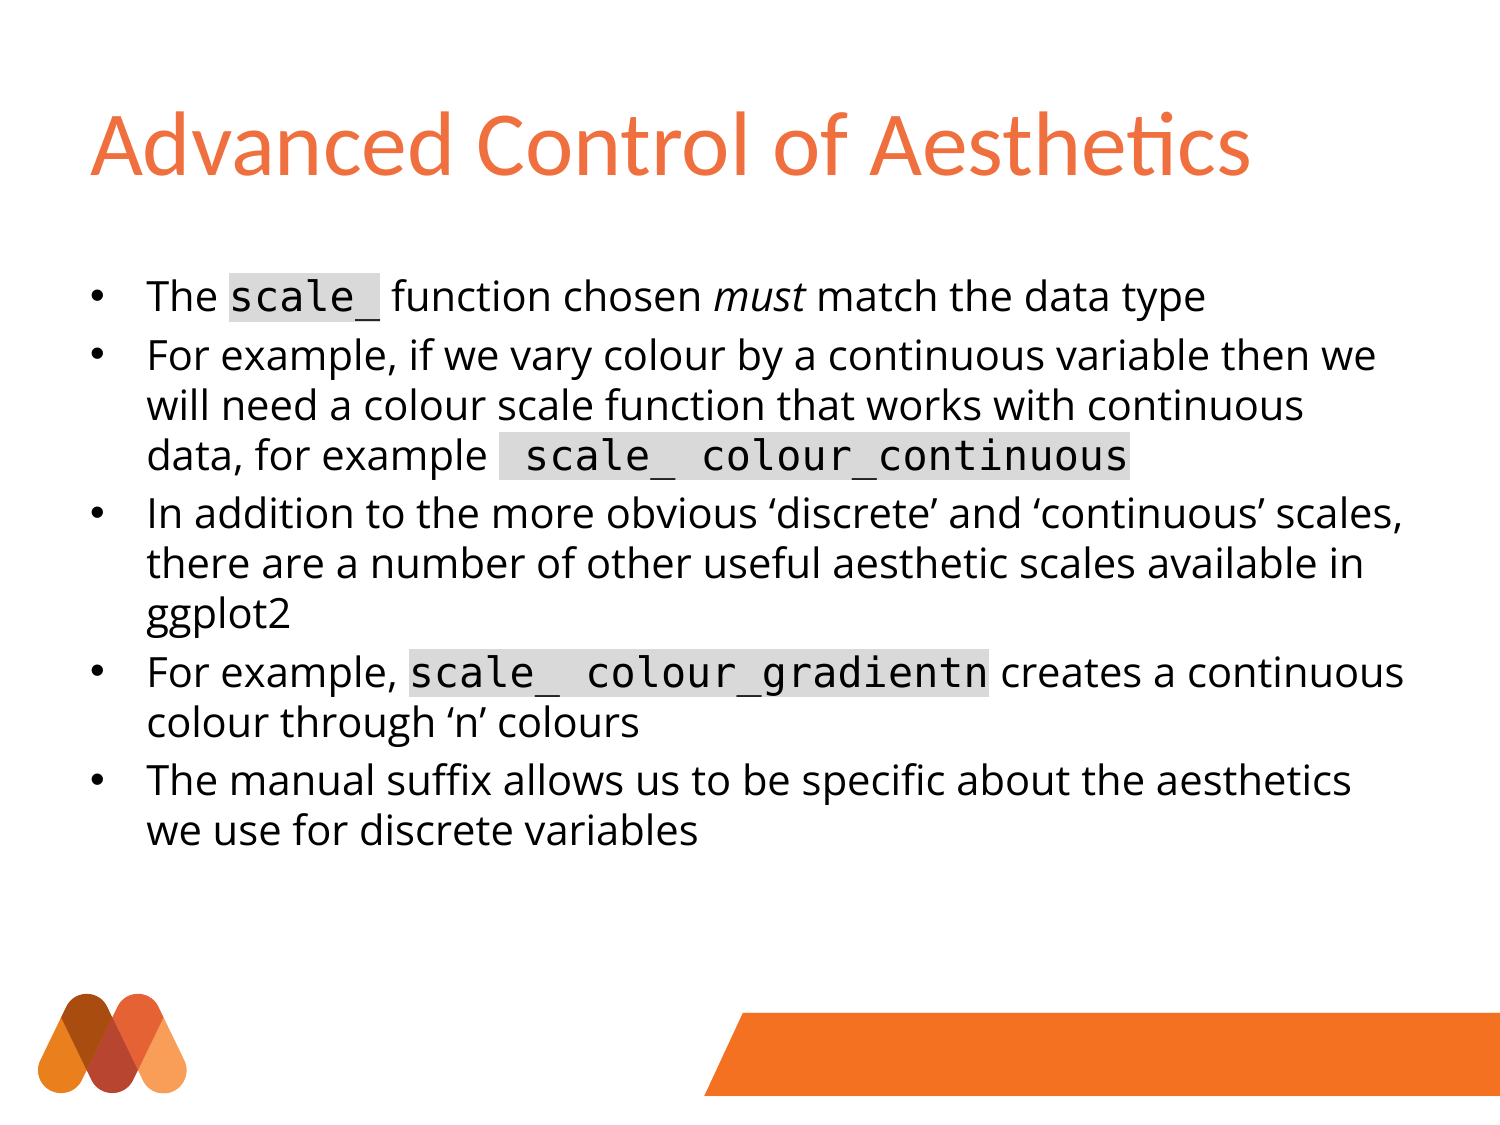

# Advanced Control of Aesthetics
The scale_ function chosen must match the data type
For example, if we vary colour by a continuous variable then we will need a colour scale function that works with continuous data, for example  scale_ colour_continuous
In addition to the more obvious ‘discrete’ and ‘continuous’ scales, there are a number of other useful aesthetic scales available in ggplot2
For example, scale_ colour_gradientn creates a continuous colour through ‘n’ colours
The manual suffix allows us to be specific about the aesthetics we use for discrete variables